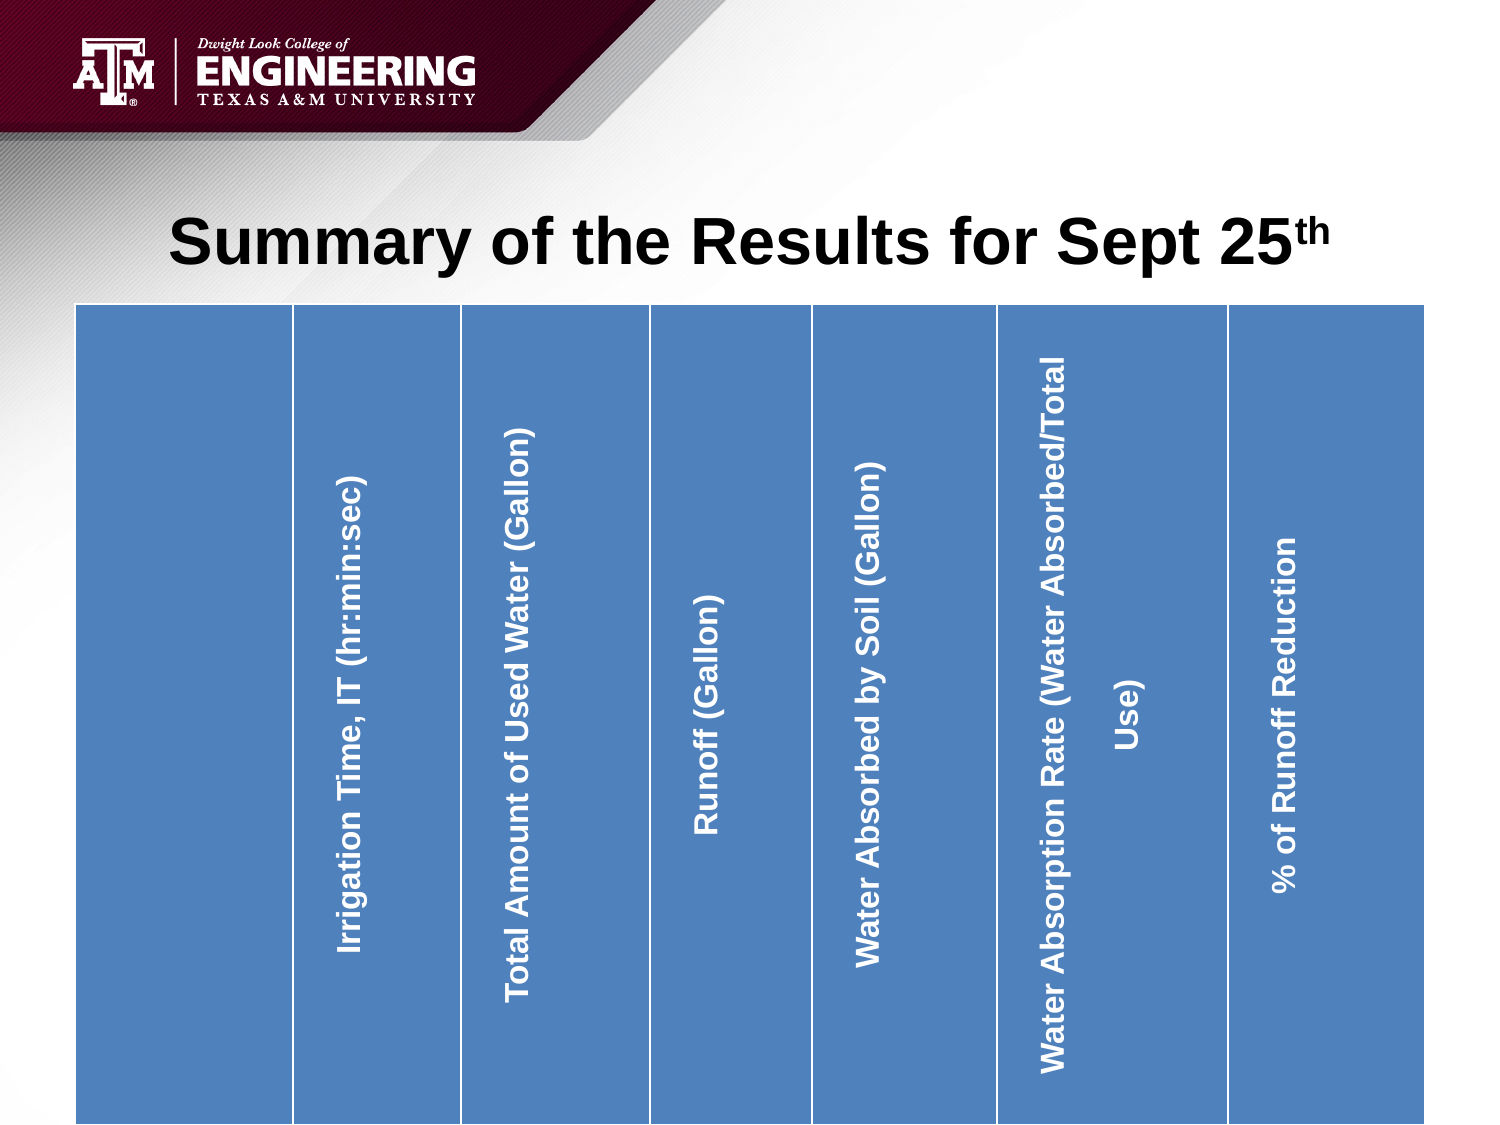

# Summary of the Results for Sept 25th
|  | Irrigation Time, IT (hr:min:sec) | Total Amount of Used Water (Gallon) | Runoff (Gallon) | Water Absorbed by Soil (Gallon) | Water Absorption Rate (Water Absorbed/Total Use) | % of Runoff Reduction |
| --- | --- | --- | --- | --- | --- | --- |
| Plot 15 (Cubic Float Prototype) | 7:41:02 | 241 | 49.8 | 191.2 | 79.3% | 39.83% |
| Plot 18 (Control) | 0:30:01 | 223 | 82.77 | 140.23 | 62.9% |  |
55